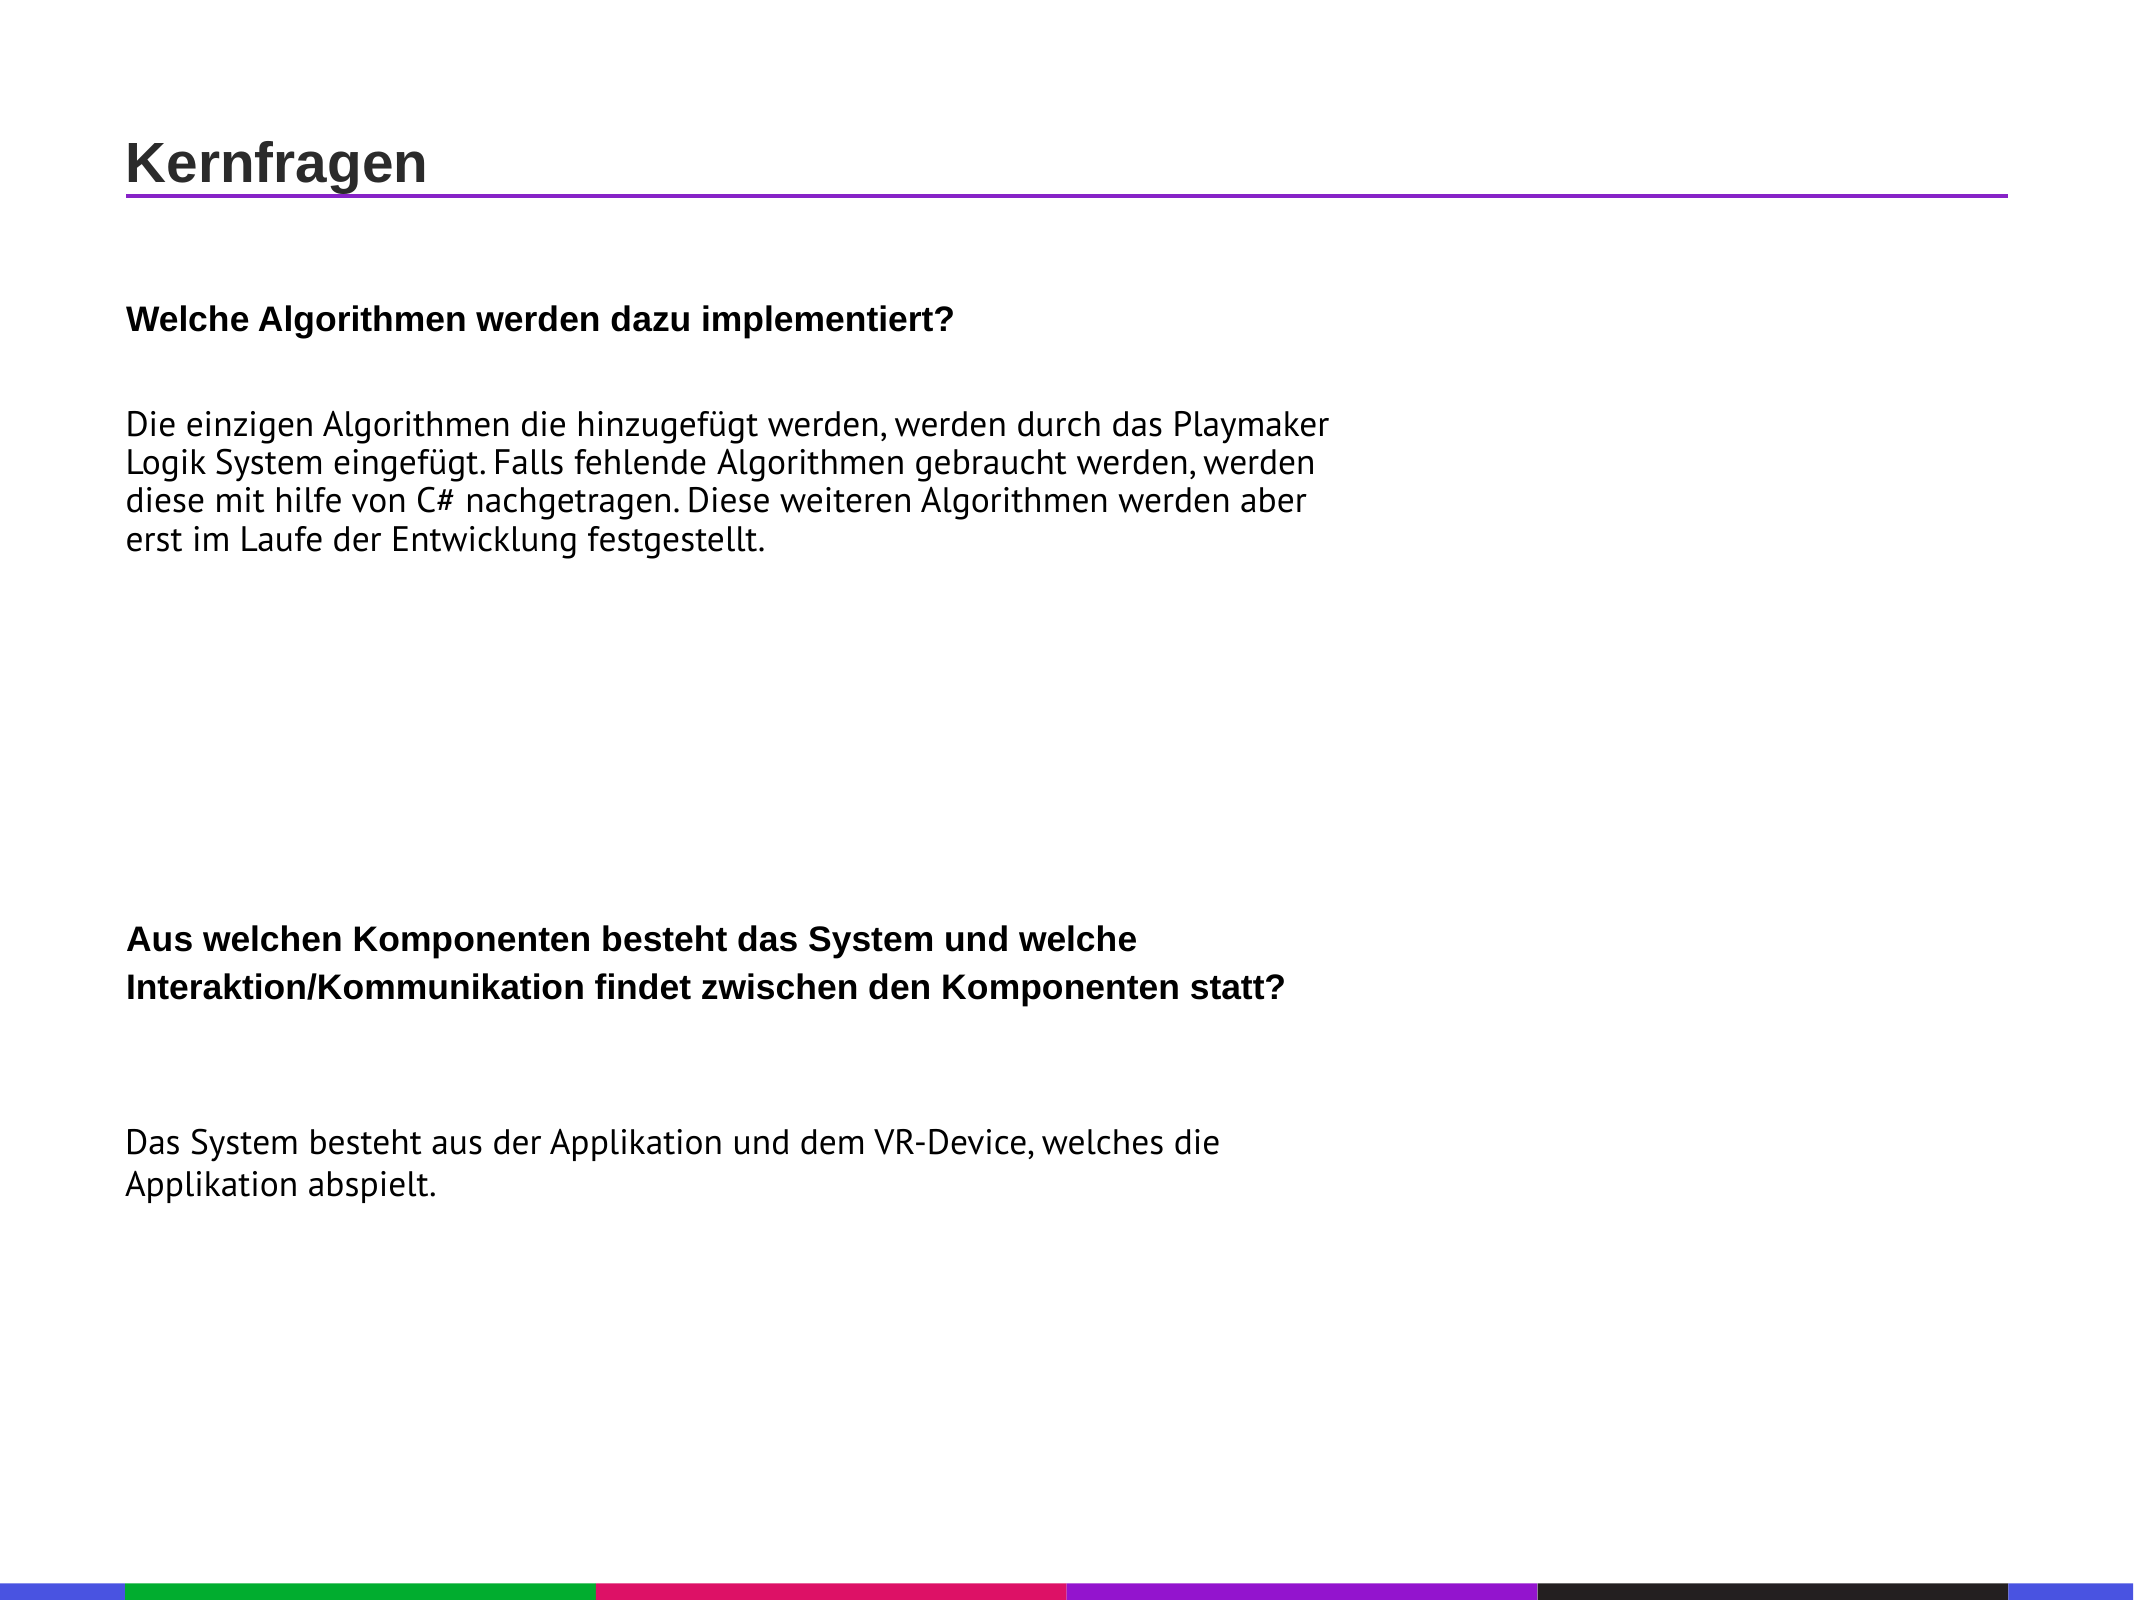

67
Kernfragen
53
21
Welche Algorithmen werden dazu implementiert?
53
21
Die einzigen Algorithmen die hinzugefügt werden, werden durch das Playmaker Logik System eingefügt. Falls fehlende Algorithmen gebraucht werden, werden diese mit hilfe von C# nachgetragen. Diese weiteren Algorithmen werden aber erst im Laufe der Entwicklung festgestellt.
53
21
53
21
53
21
53
Aus welchen Komponenten besteht das System und welche Interaktion/Kommunikation findet zwischen den Komponenten statt?
21
53
Das System besteht aus der Applikation und dem VR-Device, welches die
Applikation abspielt.
21
53
21
53

133
21
133
21
133
21
133
21
133
21
133